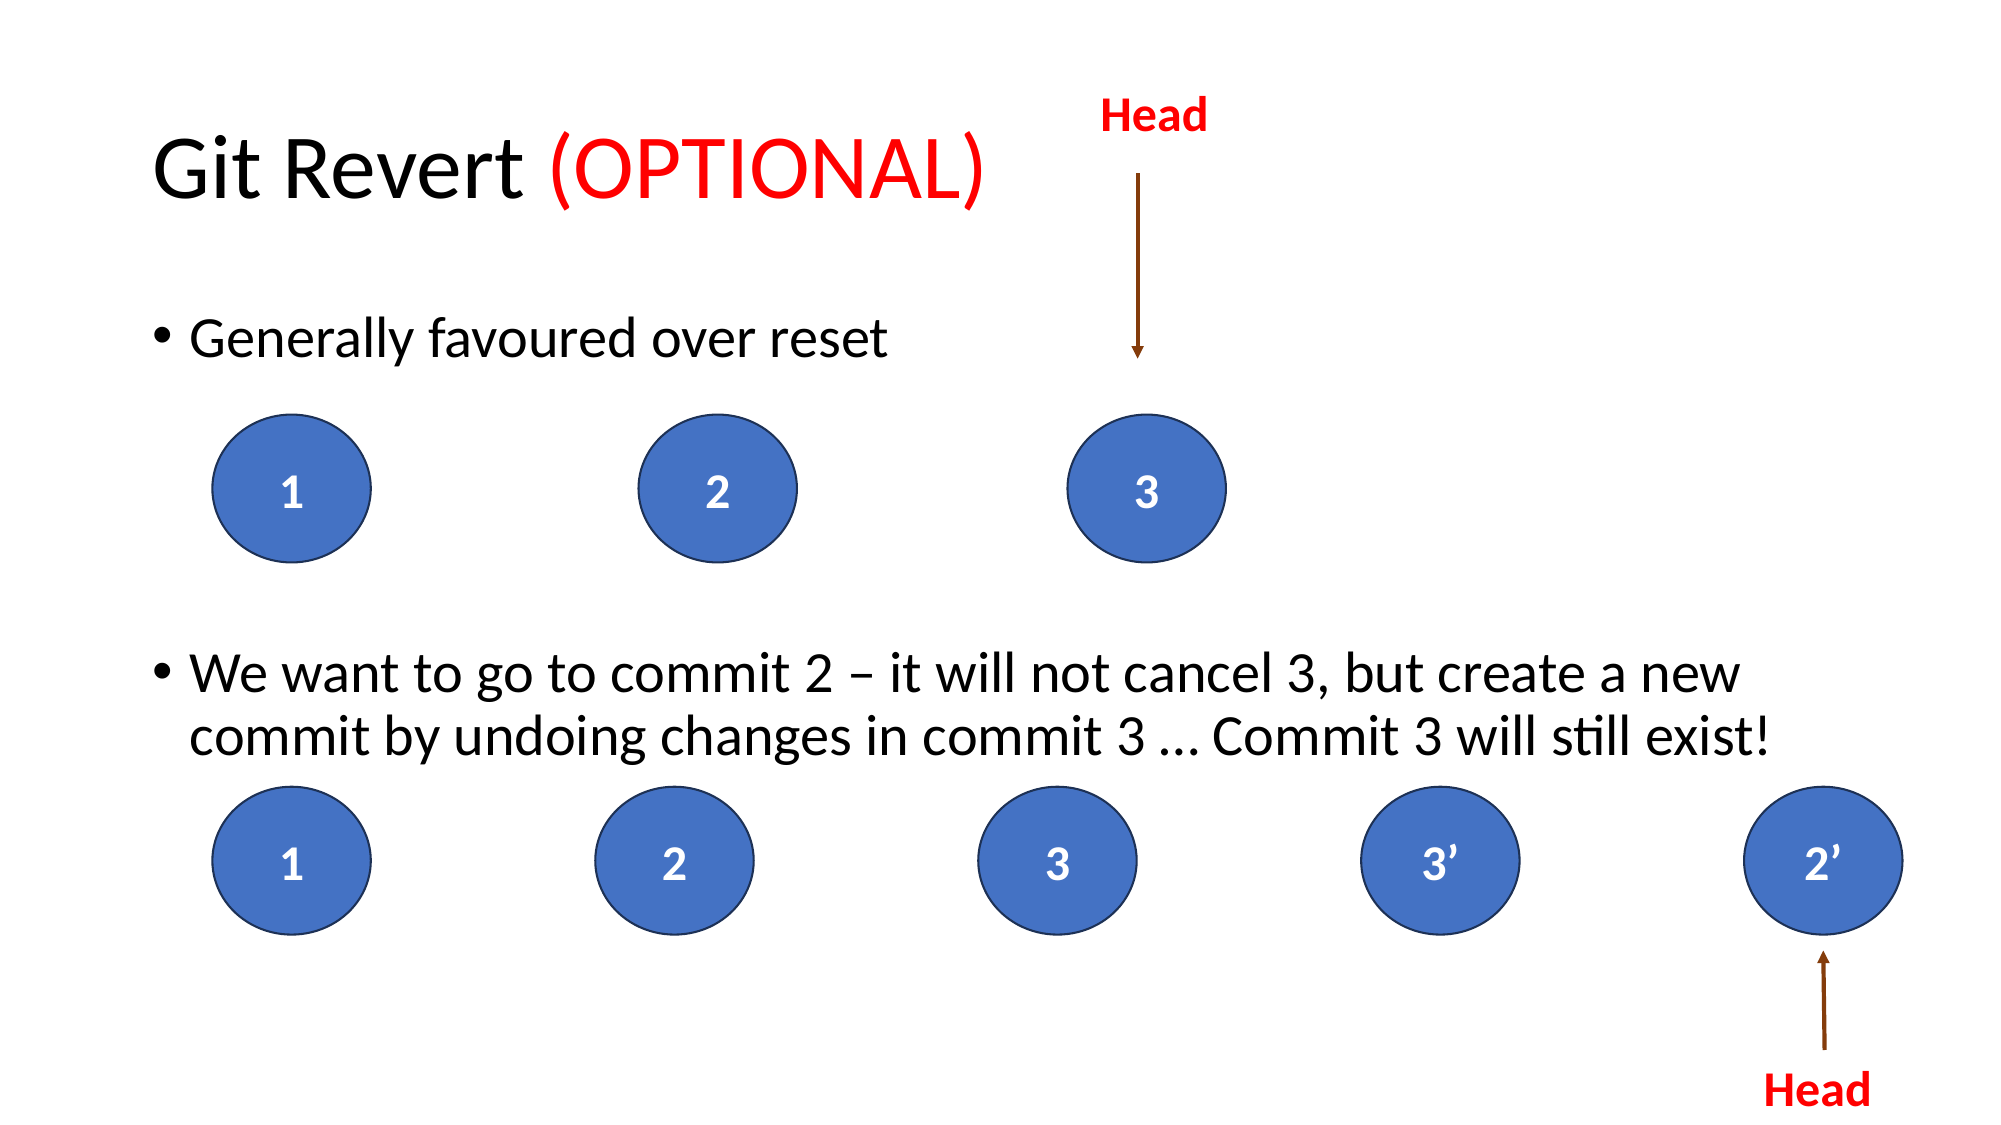

# Git Revert (OPTIONAL)
Head
Generally favoured over reset

We want to go to commit 2 – it will not cancel 3, but create a new commit by undoing changes in commit 3 … Commit 3 will still exist!

1
2
3
1
2
3
3’
2’
Head